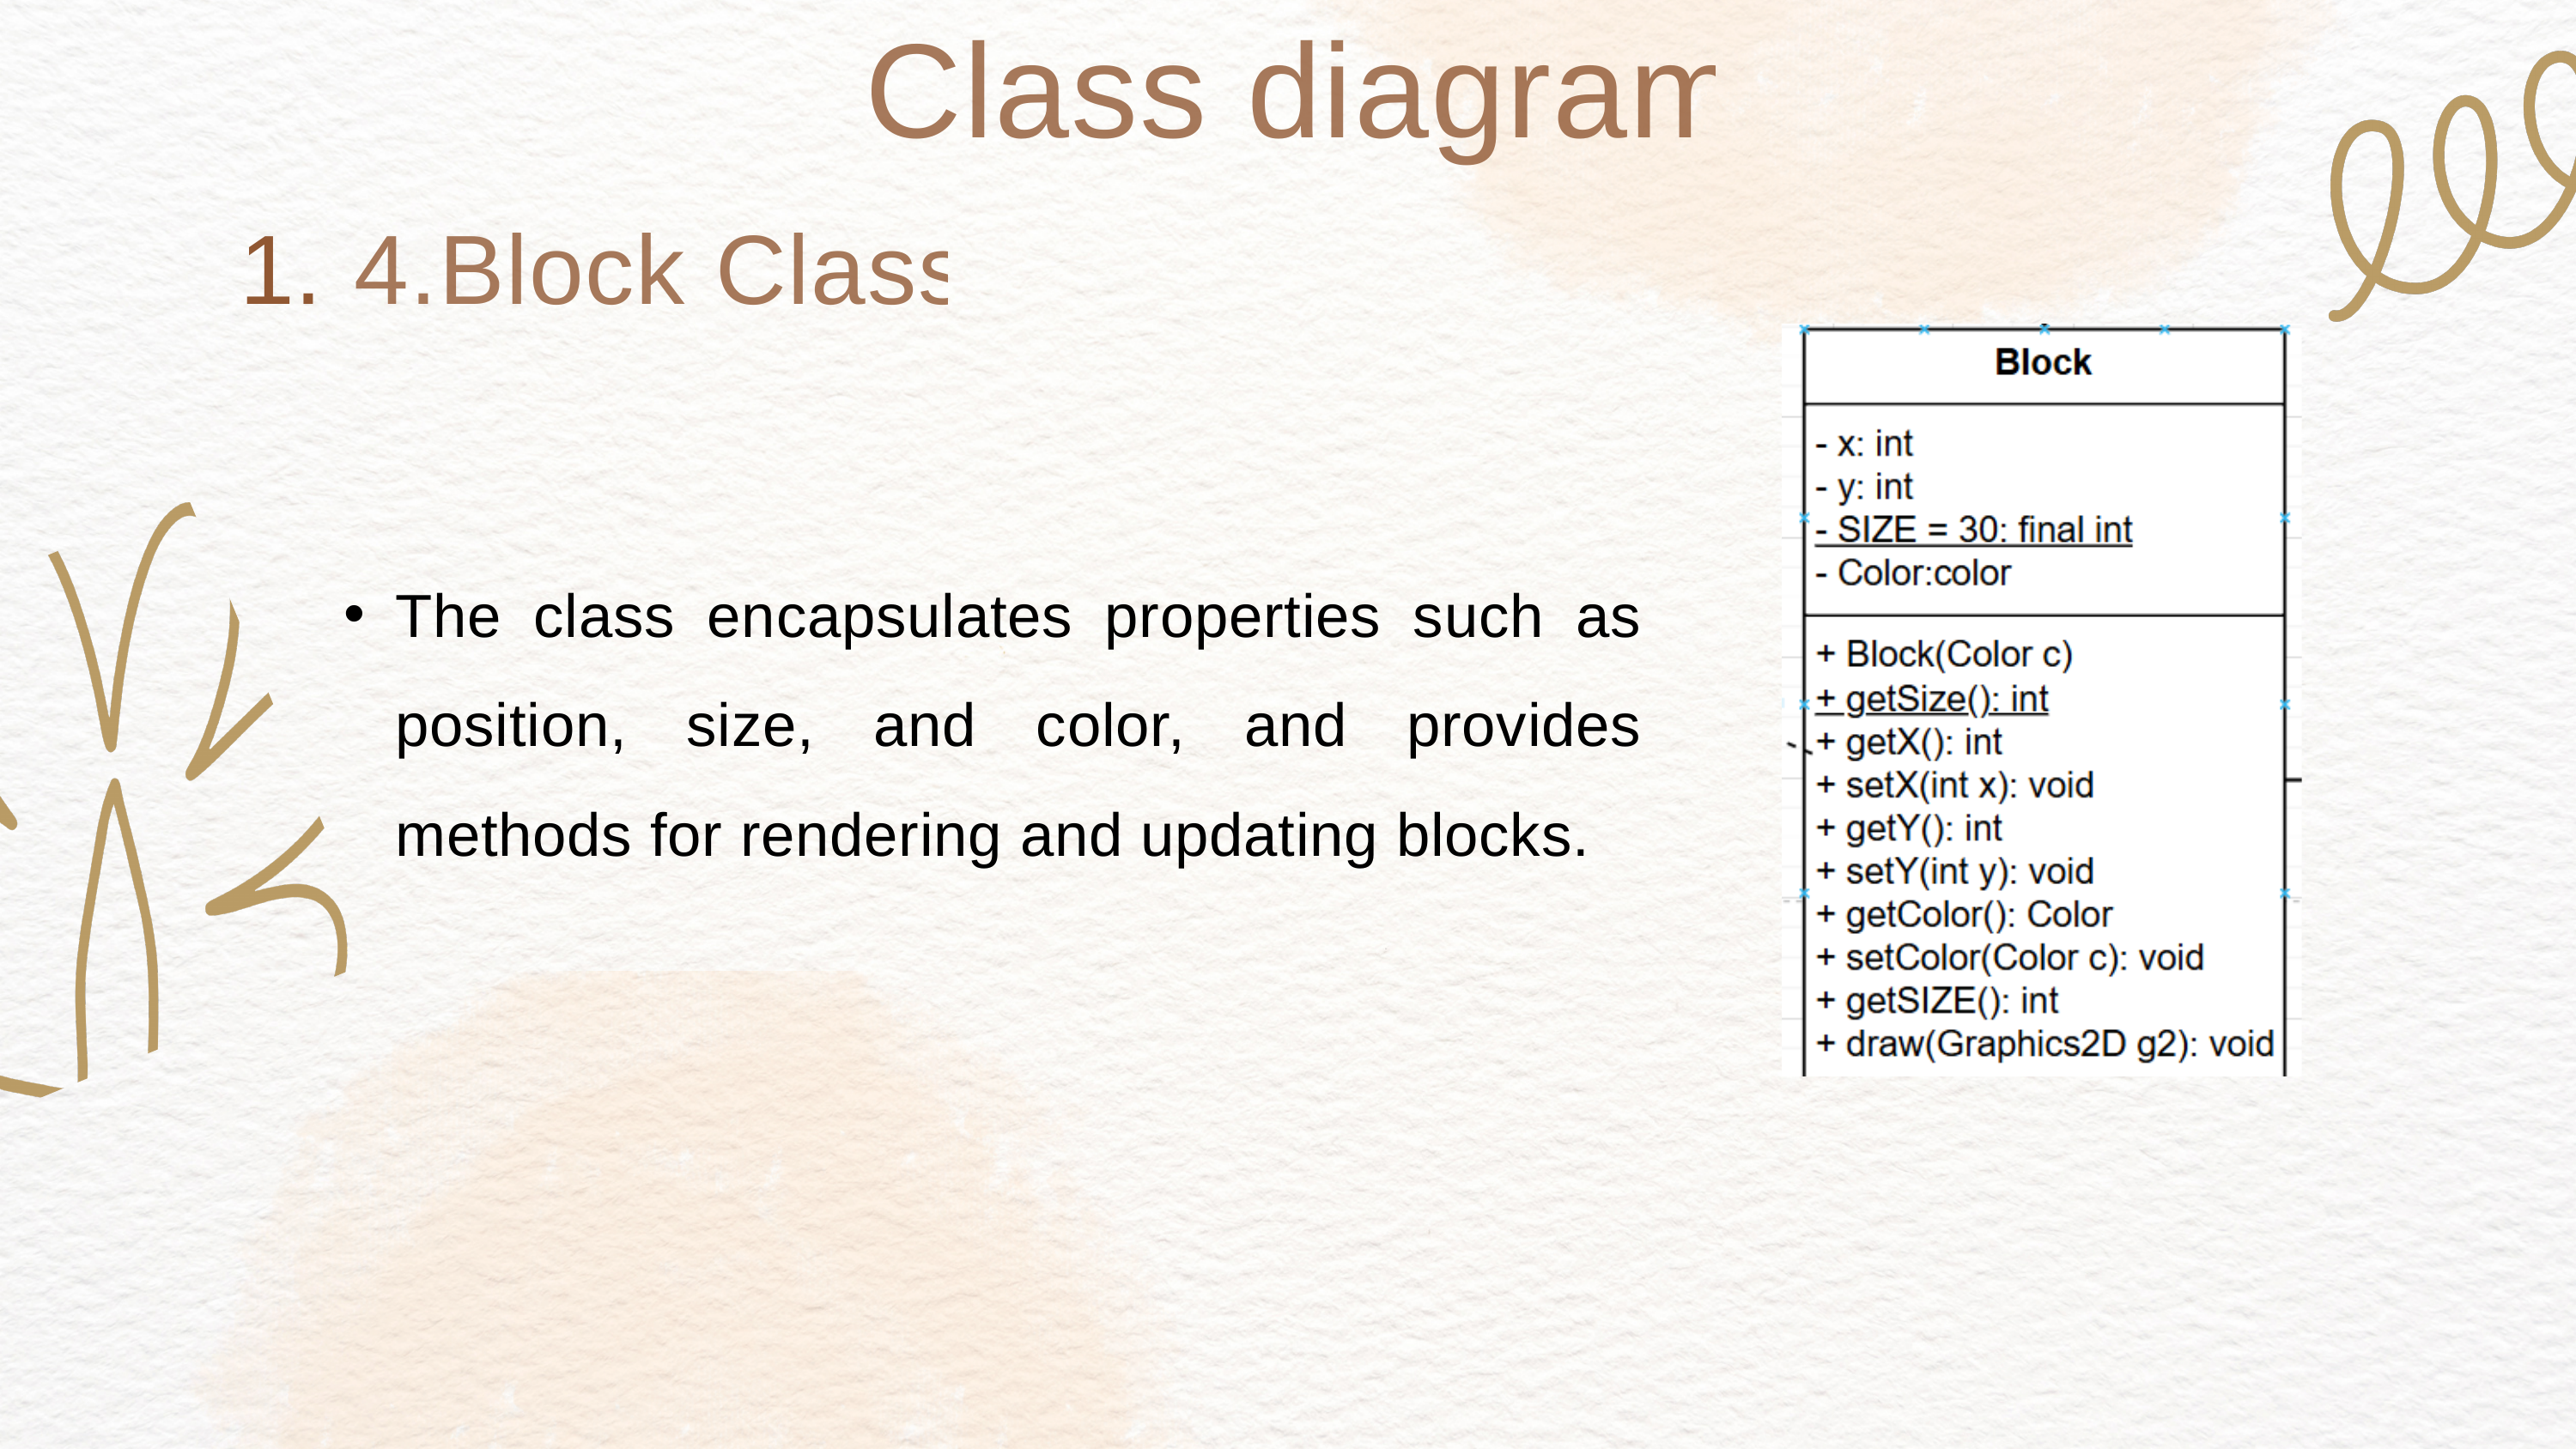

Class diagram

4.Block Class

The class encapsulates properties such as position, size, and color, and provides methods for rendering and updating blocks.